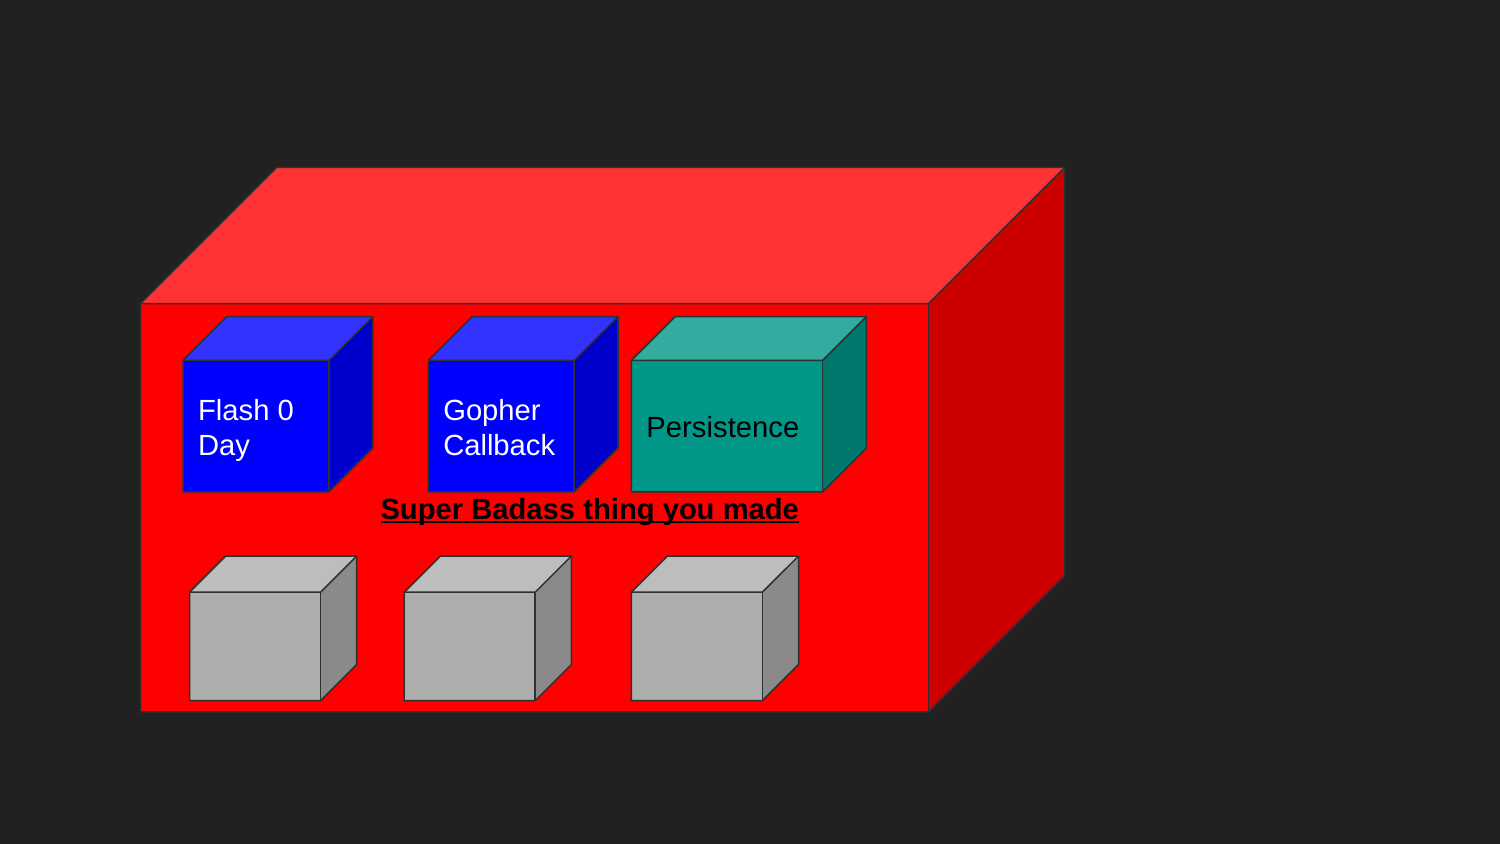

#
Super Badass thing you made
Flash 0 Day
Gopher
Callback
Persistence